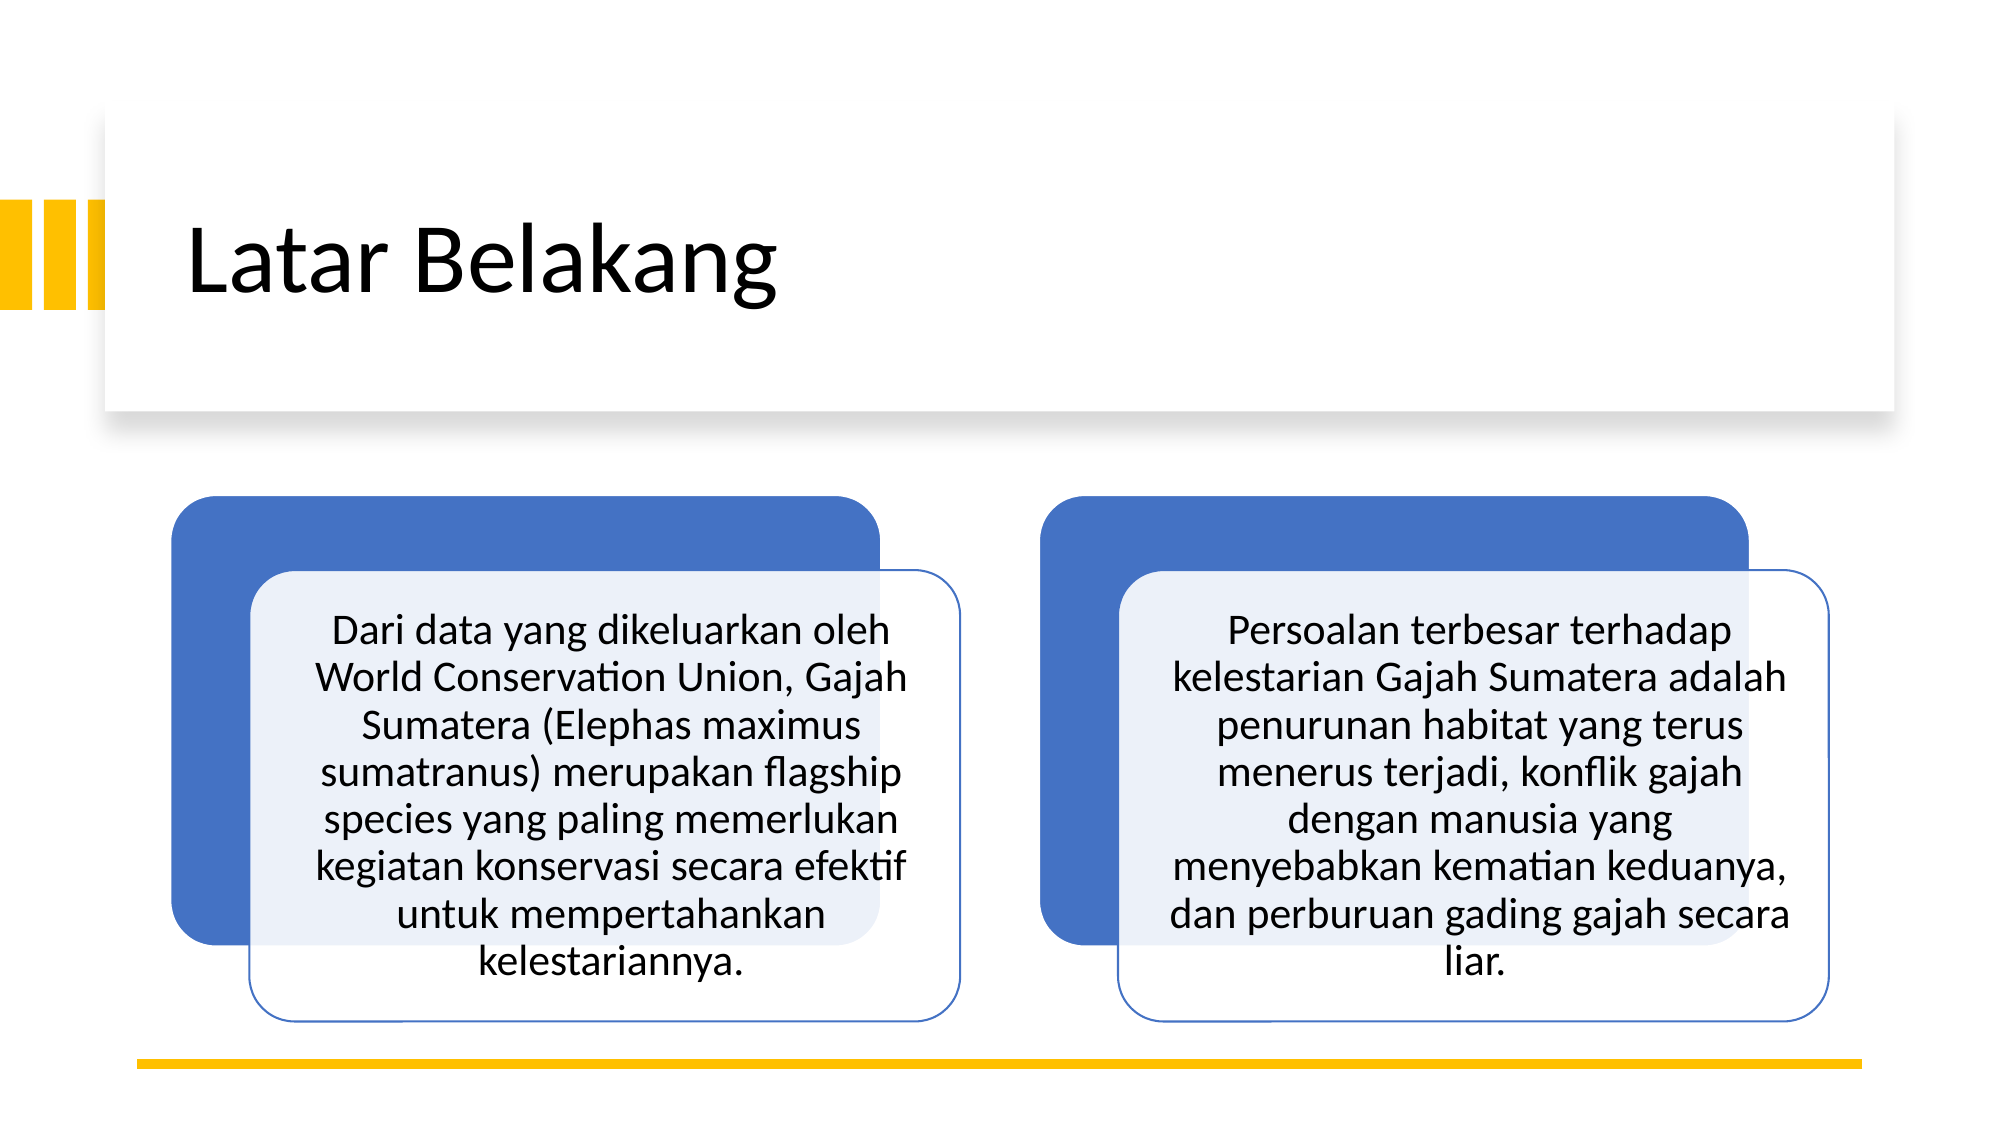

# Latar Belakang

Dari data yang dikeluarkan oleh World Conservation Union, Gajah Sumatera (Elephas maximus sumatranus) merupakan flagship species yang paling memerlukan kegiatan konservasi secara efektif untuk mempertahankan kelestariannya.
Persoalan terbesar terhadap kelestarian Gajah Sumatera adalah penurunan habitat yang terus menerus terjadi, konflik gajah dengan manusia yang menyebabkan kematian keduanya, dan perburuan gading gajah secara liar.